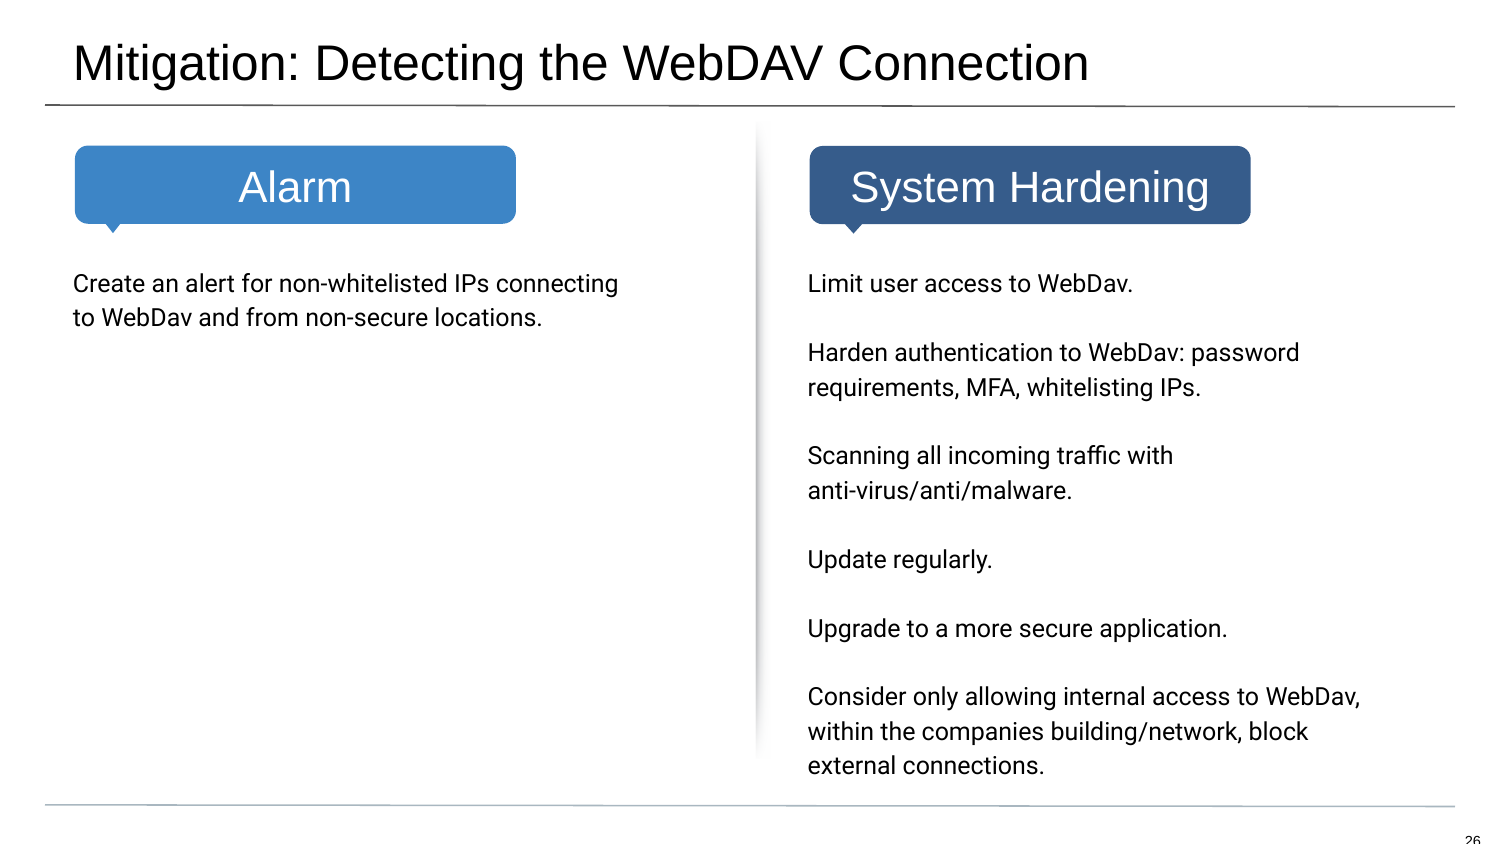

# Mitigation: Detecting the WebDAV Connection
Create an alert for non-whitelisted IPs connecting to WebDav and from non-secure locations.
Limit user access to WebDav.

Harden authentication to WebDav: password requirements, MFA, whitelisting IPs.

Scanning all incoming traffic with anti-virus/anti/malware.

Update regularly.

Upgrade to a more secure application.

Consider only allowing internal access to WebDav, within the companies building/network, block external connections.

																		                  26